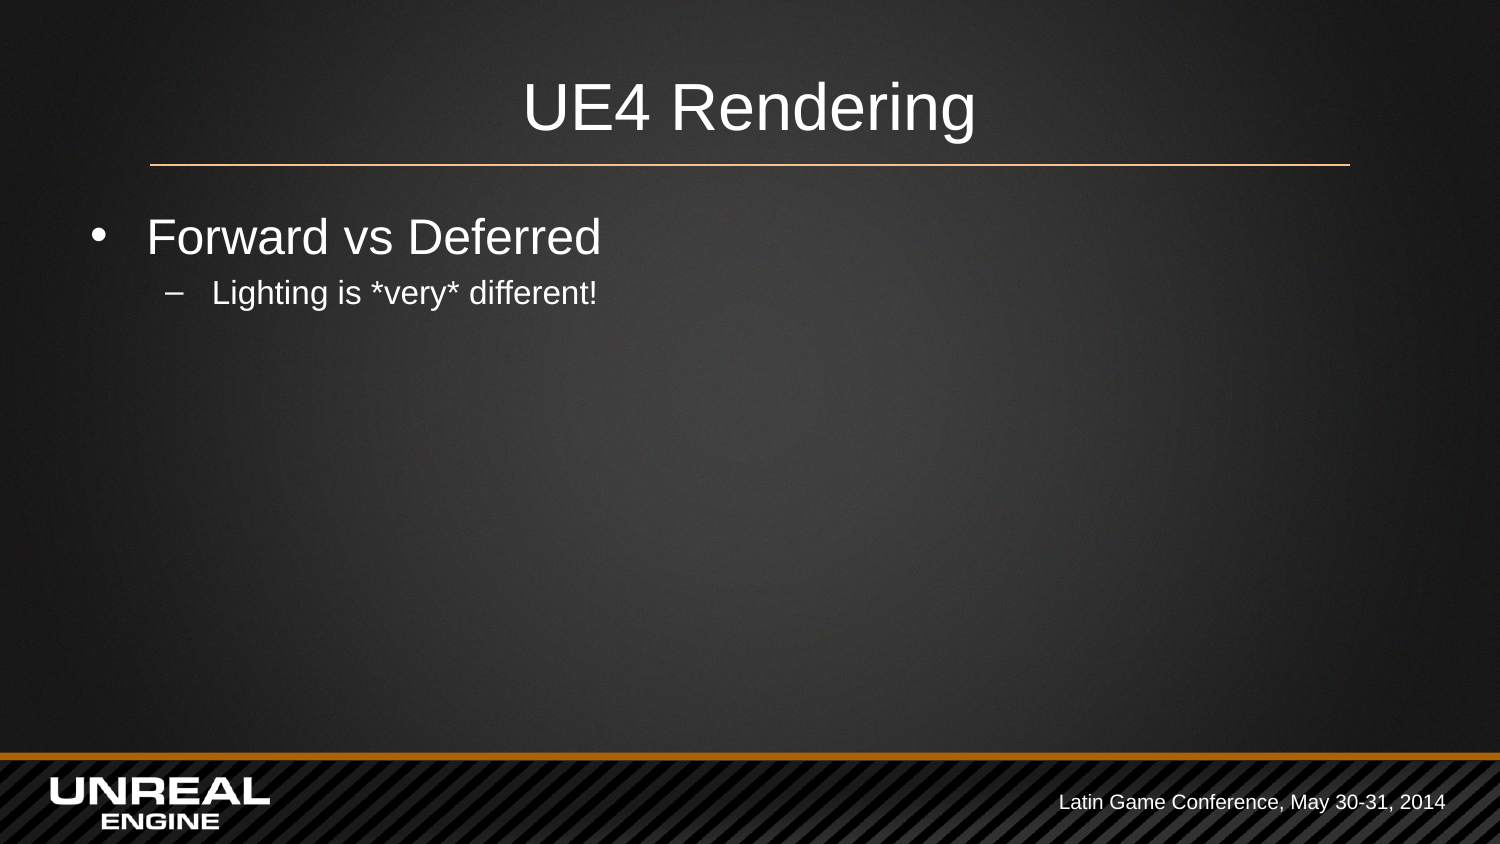

# UE4 Rendering
Forward vs Deferred
Lighting is *very* different!